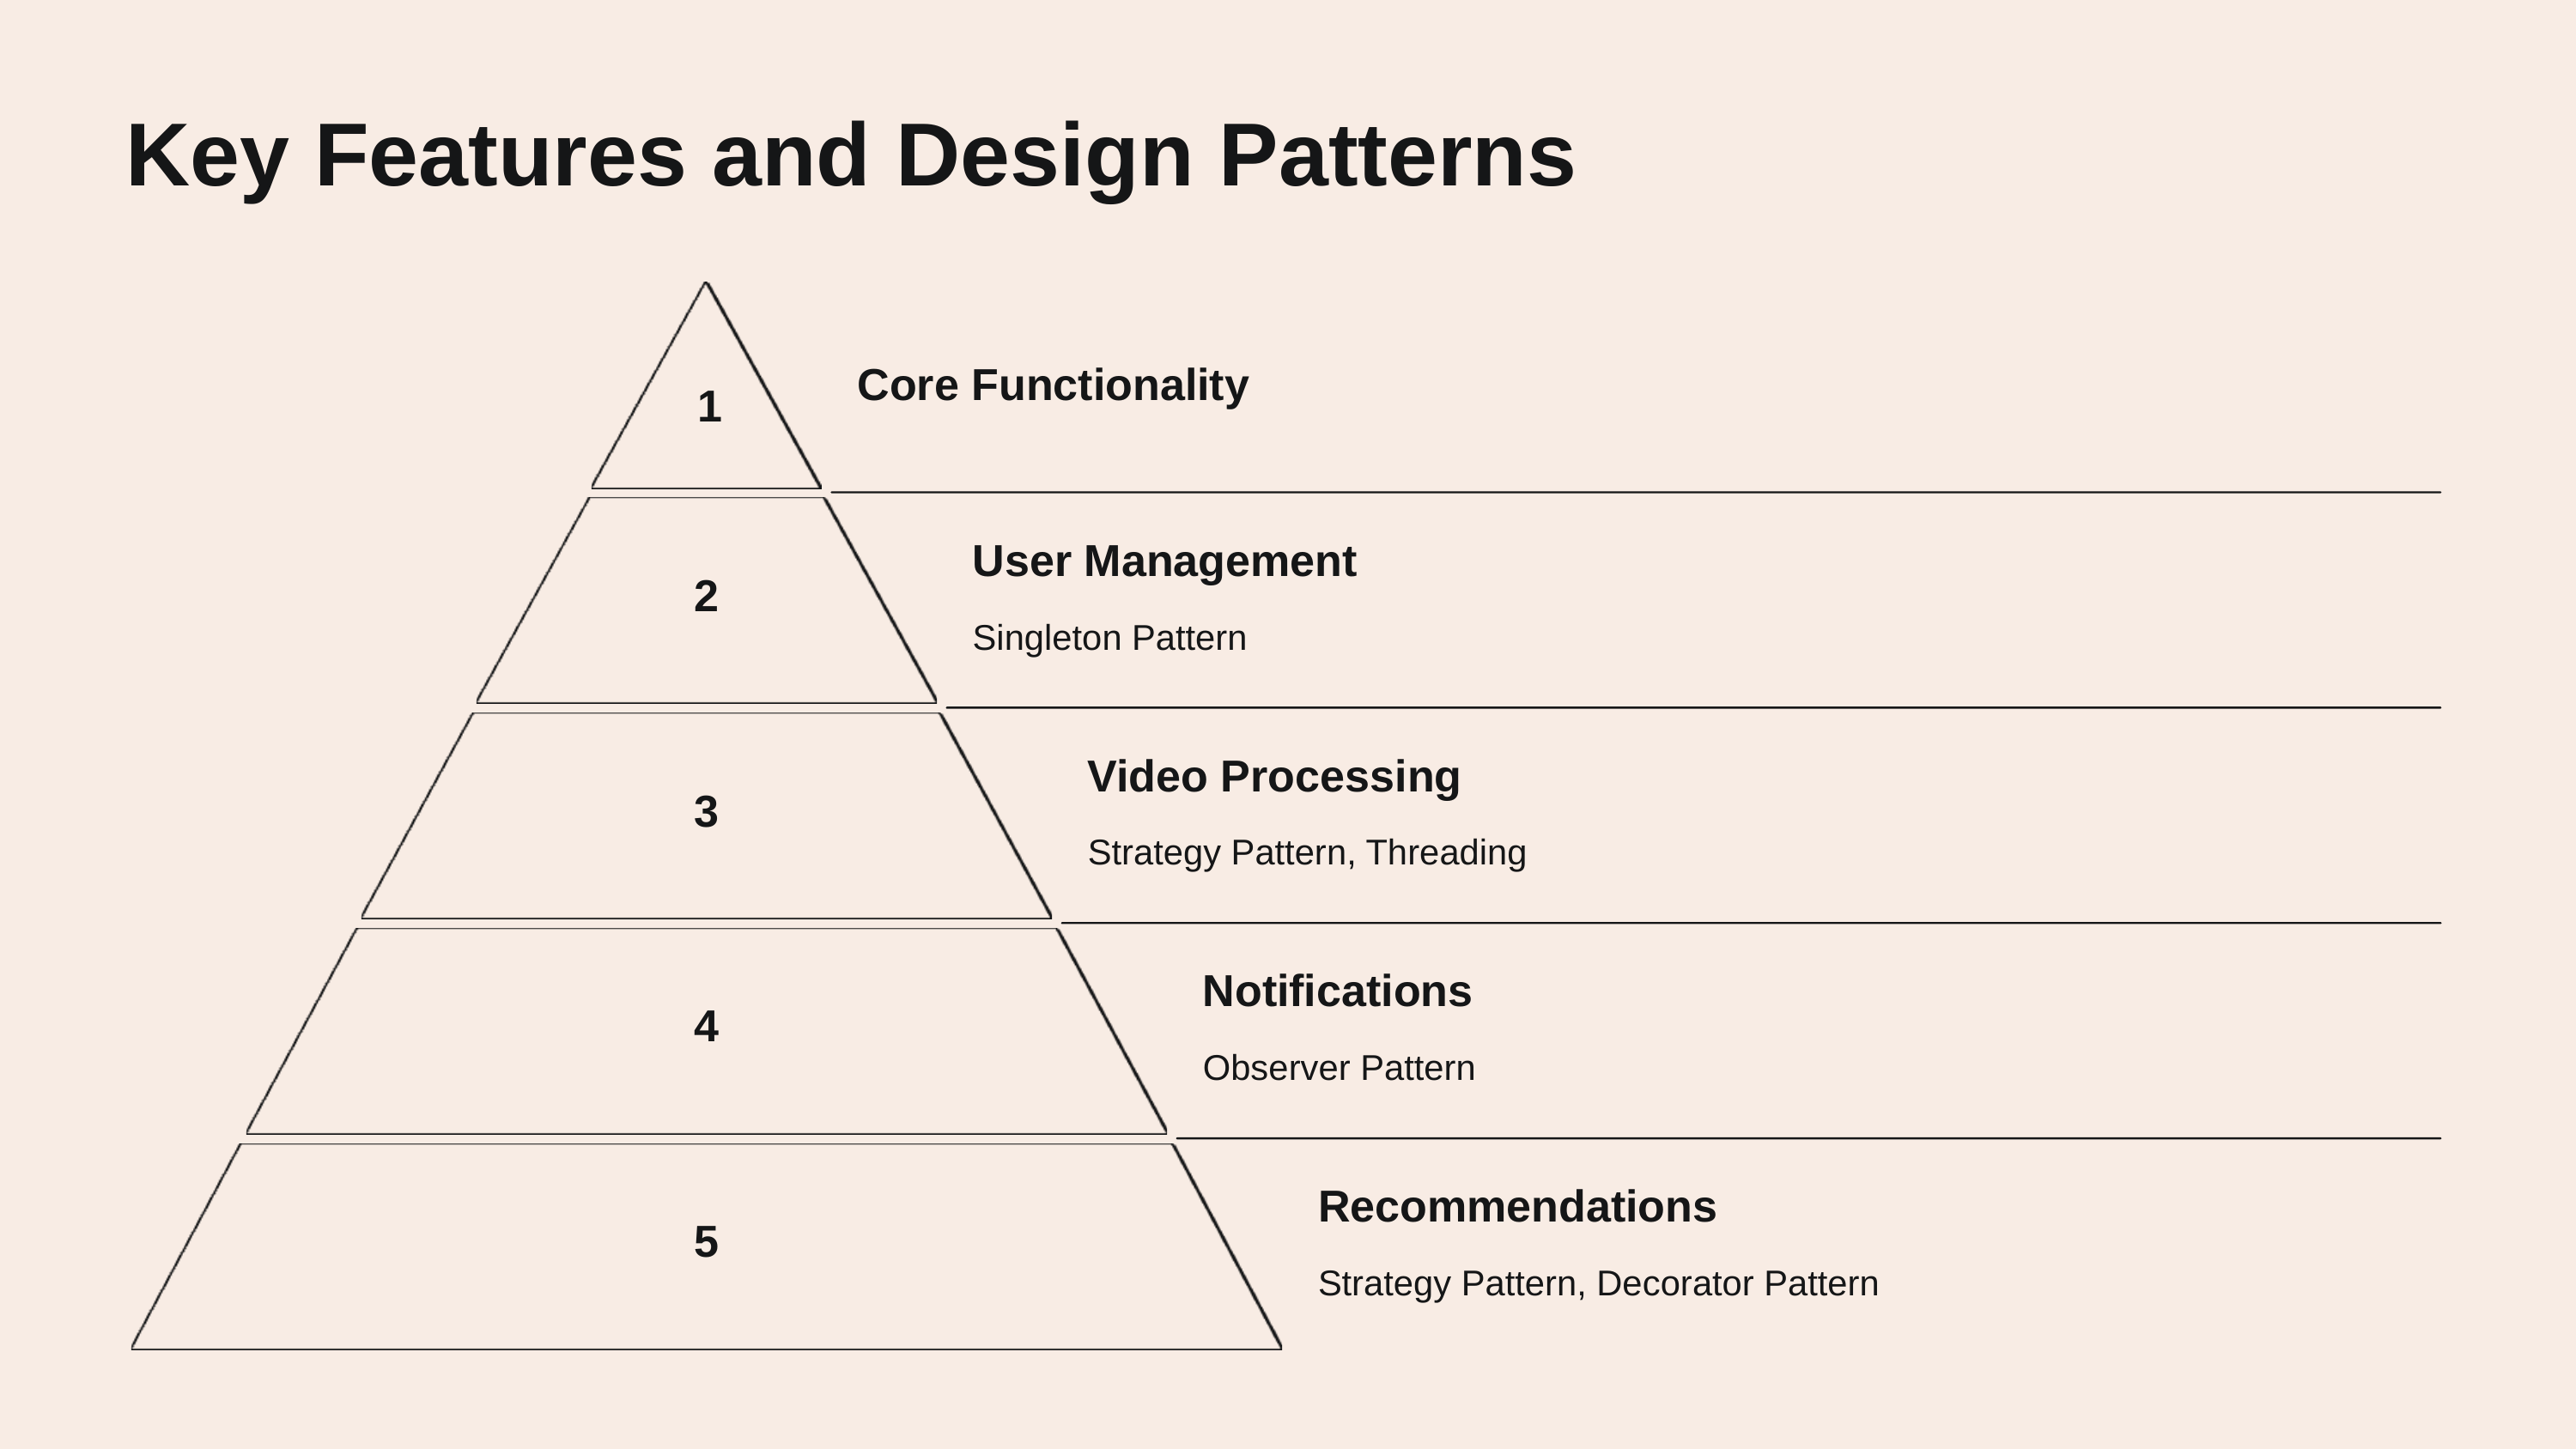

Key Features and Design Patterns

Core Functionality
1

User Management
2
Singleton Pattern

Video Processing
3
Strategy Pattern, Threading

Notifications
4
Observer Pattern

Recommendations
5
Strategy Pattern, Decorator Pattern